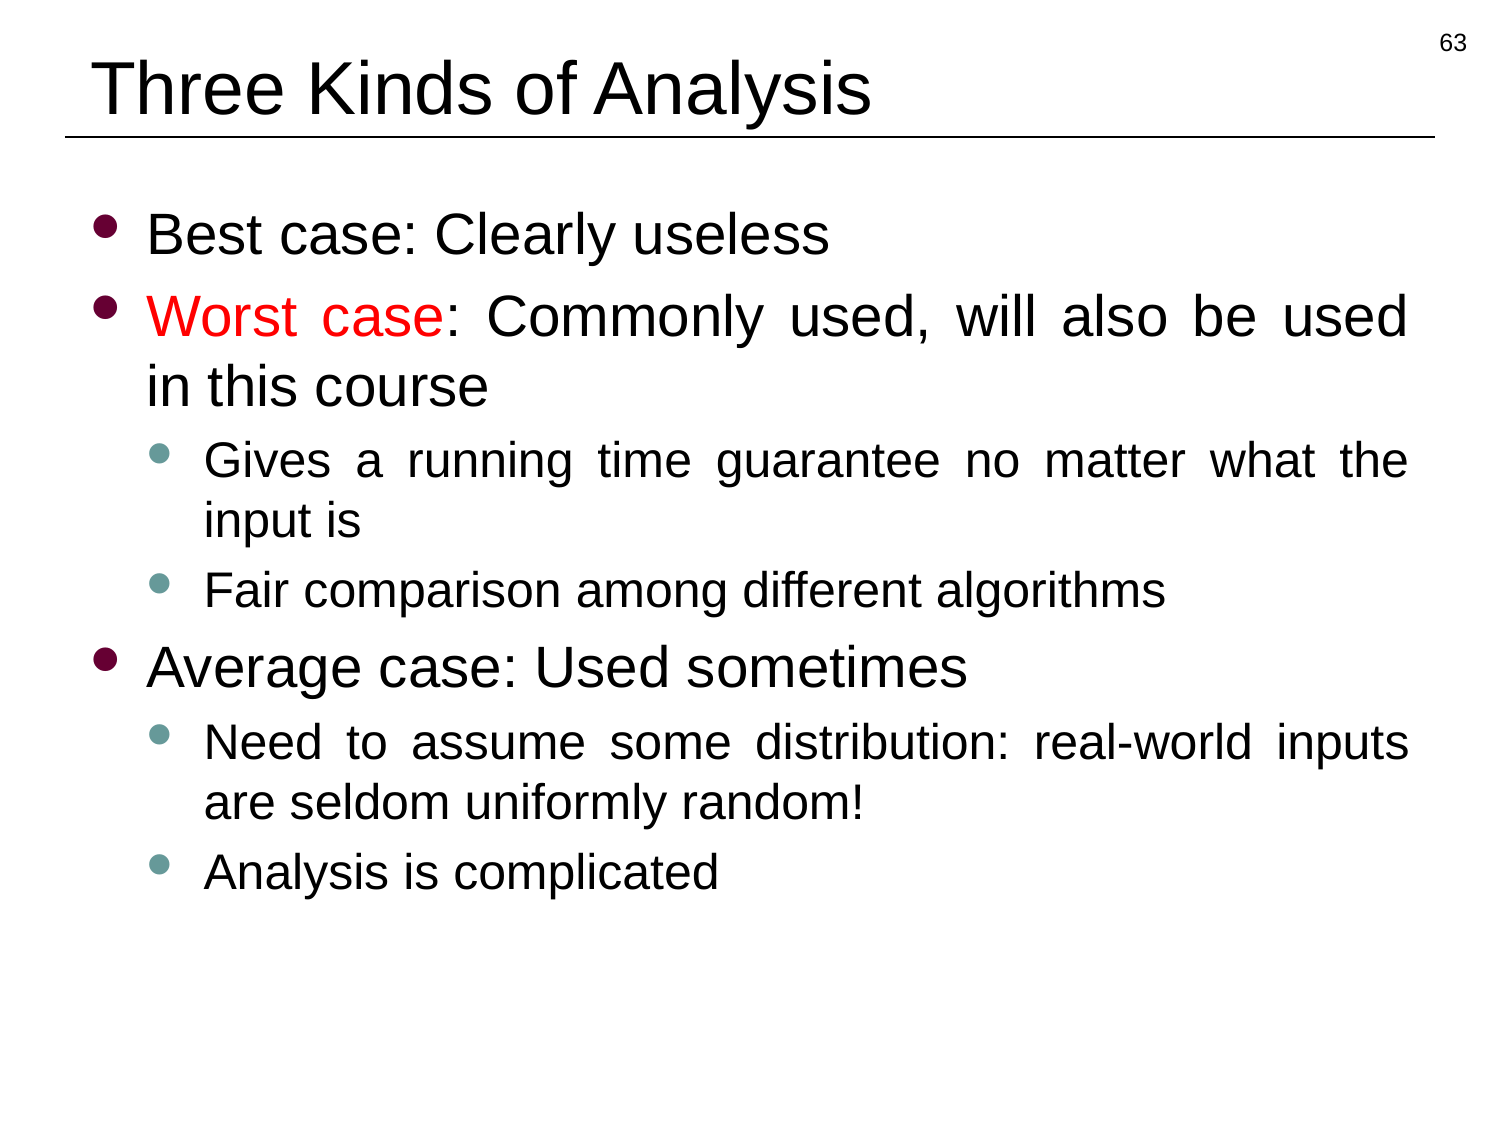

63
# Three Kinds of Analysis

Best case: Clearly useless
Worst case: Commonly used, will also be used in this course
Gives a running time guarantee no matter what the input is
Fair comparison among different algorithms
Average case: Used sometimes
Need to assume some distribution: real-world inputs are seldom uniformly random!
Analysis is complicated